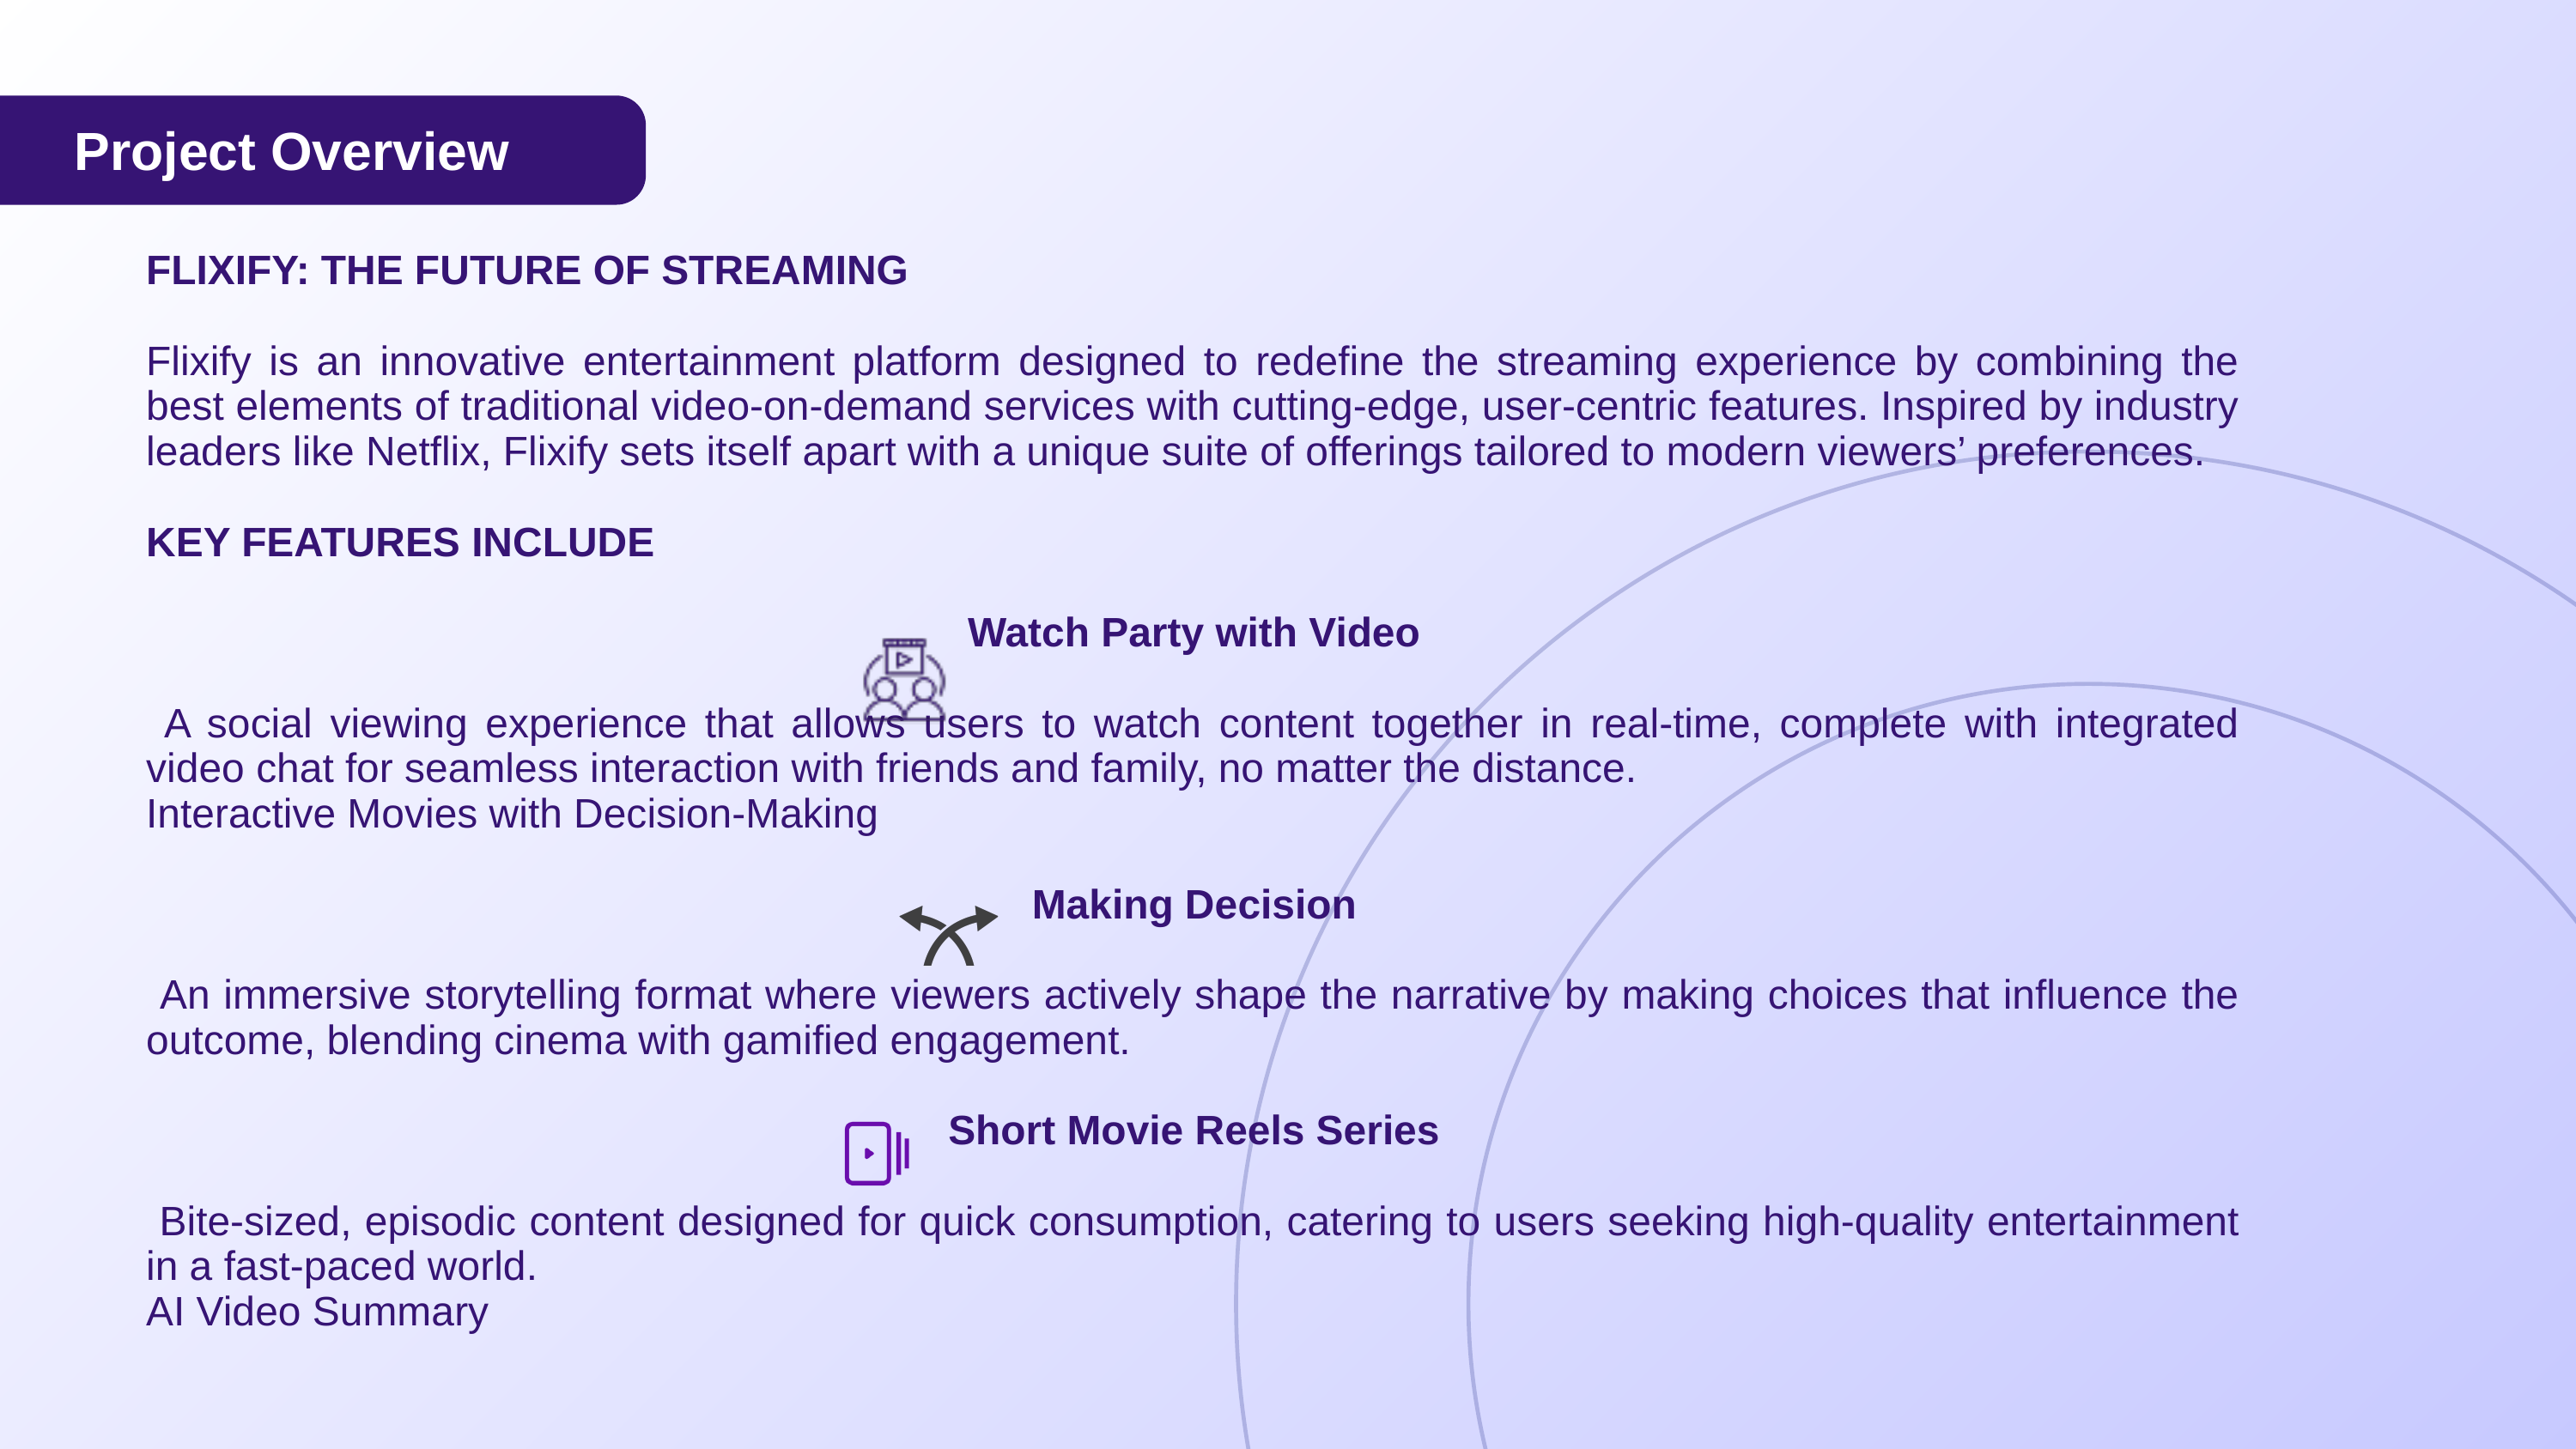

Project Overview
FLIXIFY: THE FUTURE OF STREAMING

Flixify is an innovative entertainment platform designed to redefine the streaming experience by combining the best elements of traditional video-on-demand services with cutting-edge, user-centric features. Inspired by industry leaders like Netflix, Flixify sets itself apart with a unique suite of offerings tailored to modern viewers’ preferences.

KEY FEATURES INCLUDE

Watch Party with Video

 A social viewing experience that allows users to watch content together in real-time, complete with integrated video chat for seamless interaction with friends and family, no matter the distance.
Interactive Movies with Decision-Making

Making Decision

 An immersive storytelling format where viewers actively shape the narrative by making choices that influence the outcome, blending cinema with gamified engagement.

Short Movie Reels Series

 Bite-sized, episodic content designed for quick consumption, catering to users seeking high-quality entertainment in a fast-paced world.
AI Video Summary